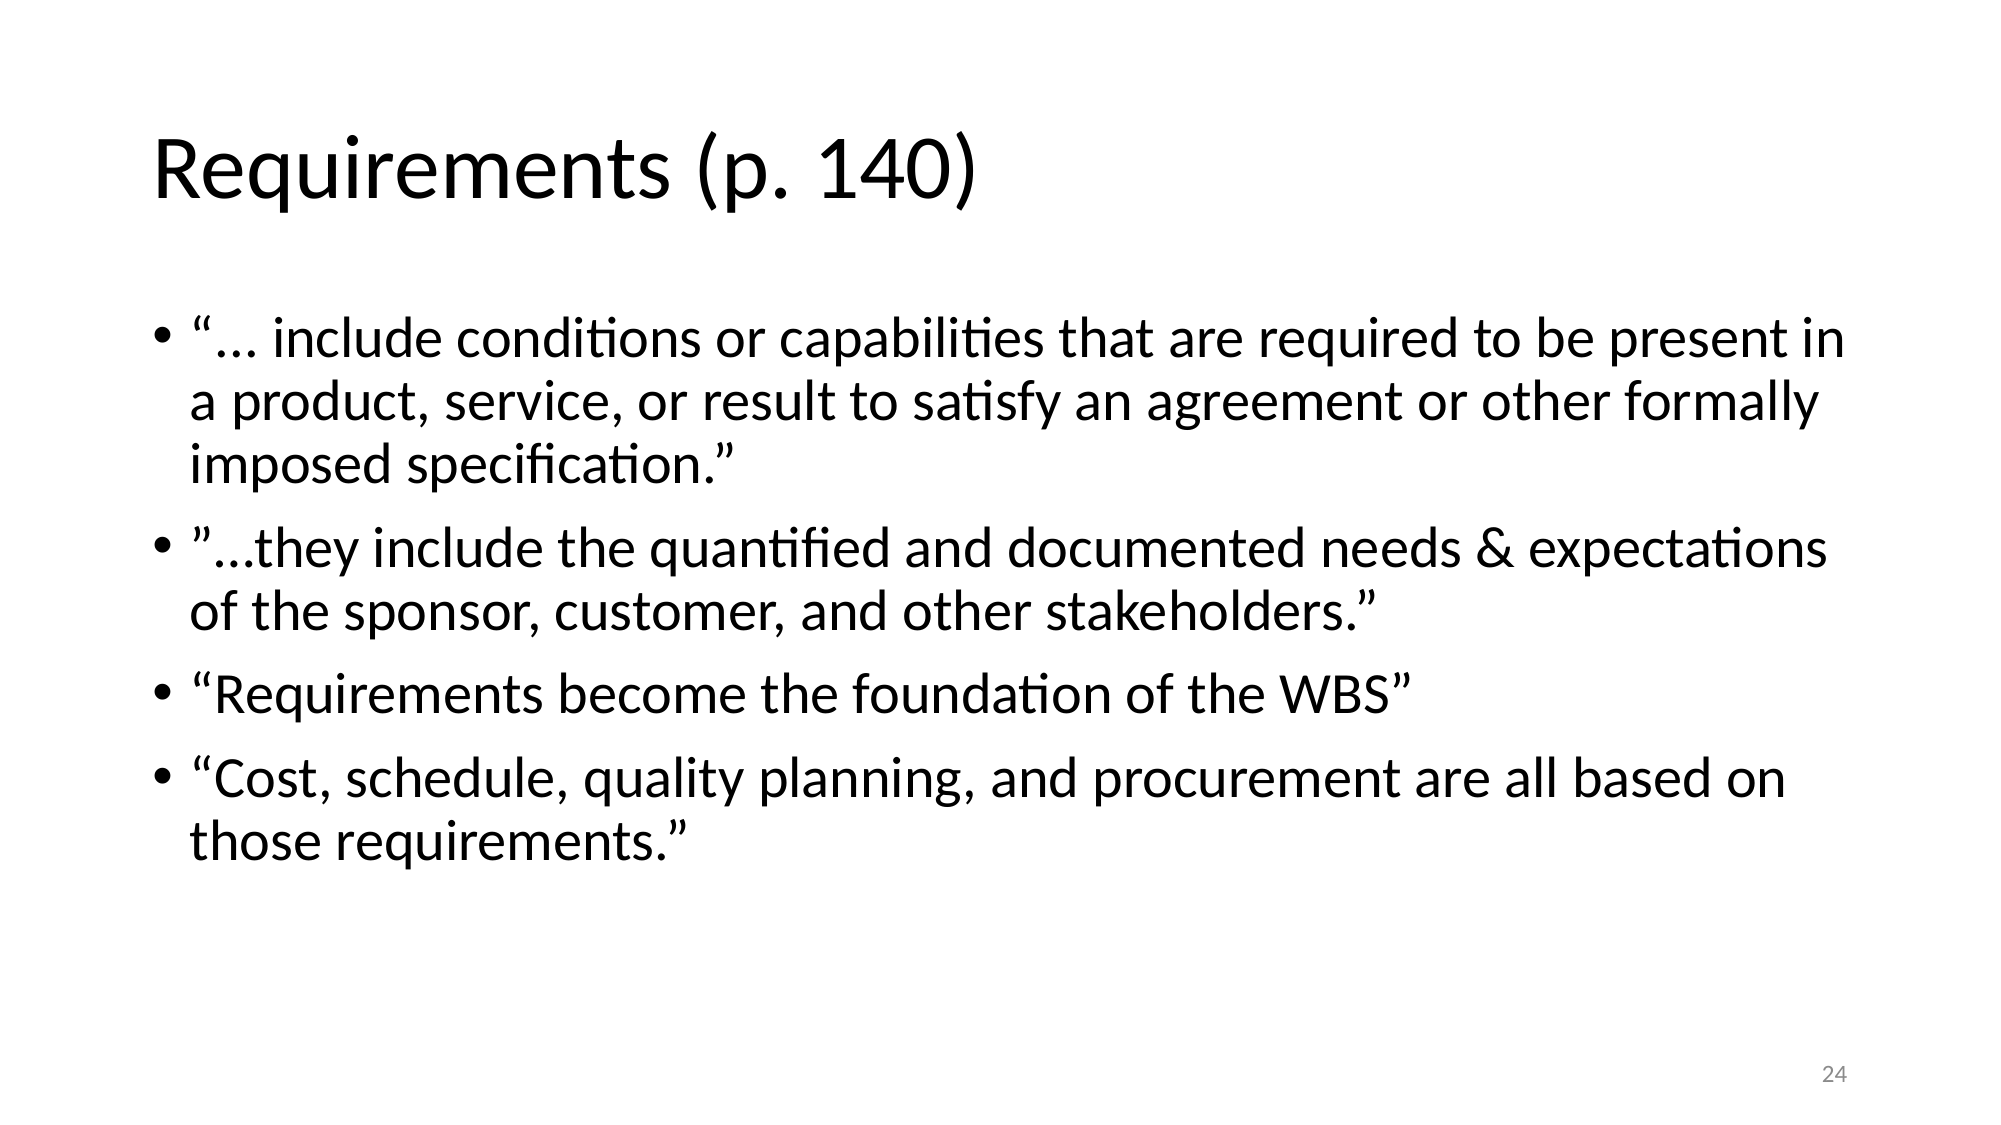

# Requirements (p. 140)
“... include conditions or capabilities that are required to be present in a product, service, or result to satisfy an agreement or other formally imposed specification.”
”…they include the quantified and documented needs & expectations of the sponsor, customer, and other stakeholders.”
“Requirements become the foundation of the WBS”
“Cost, schedule, quality planning, and procurement are all based on those requirements.”
24